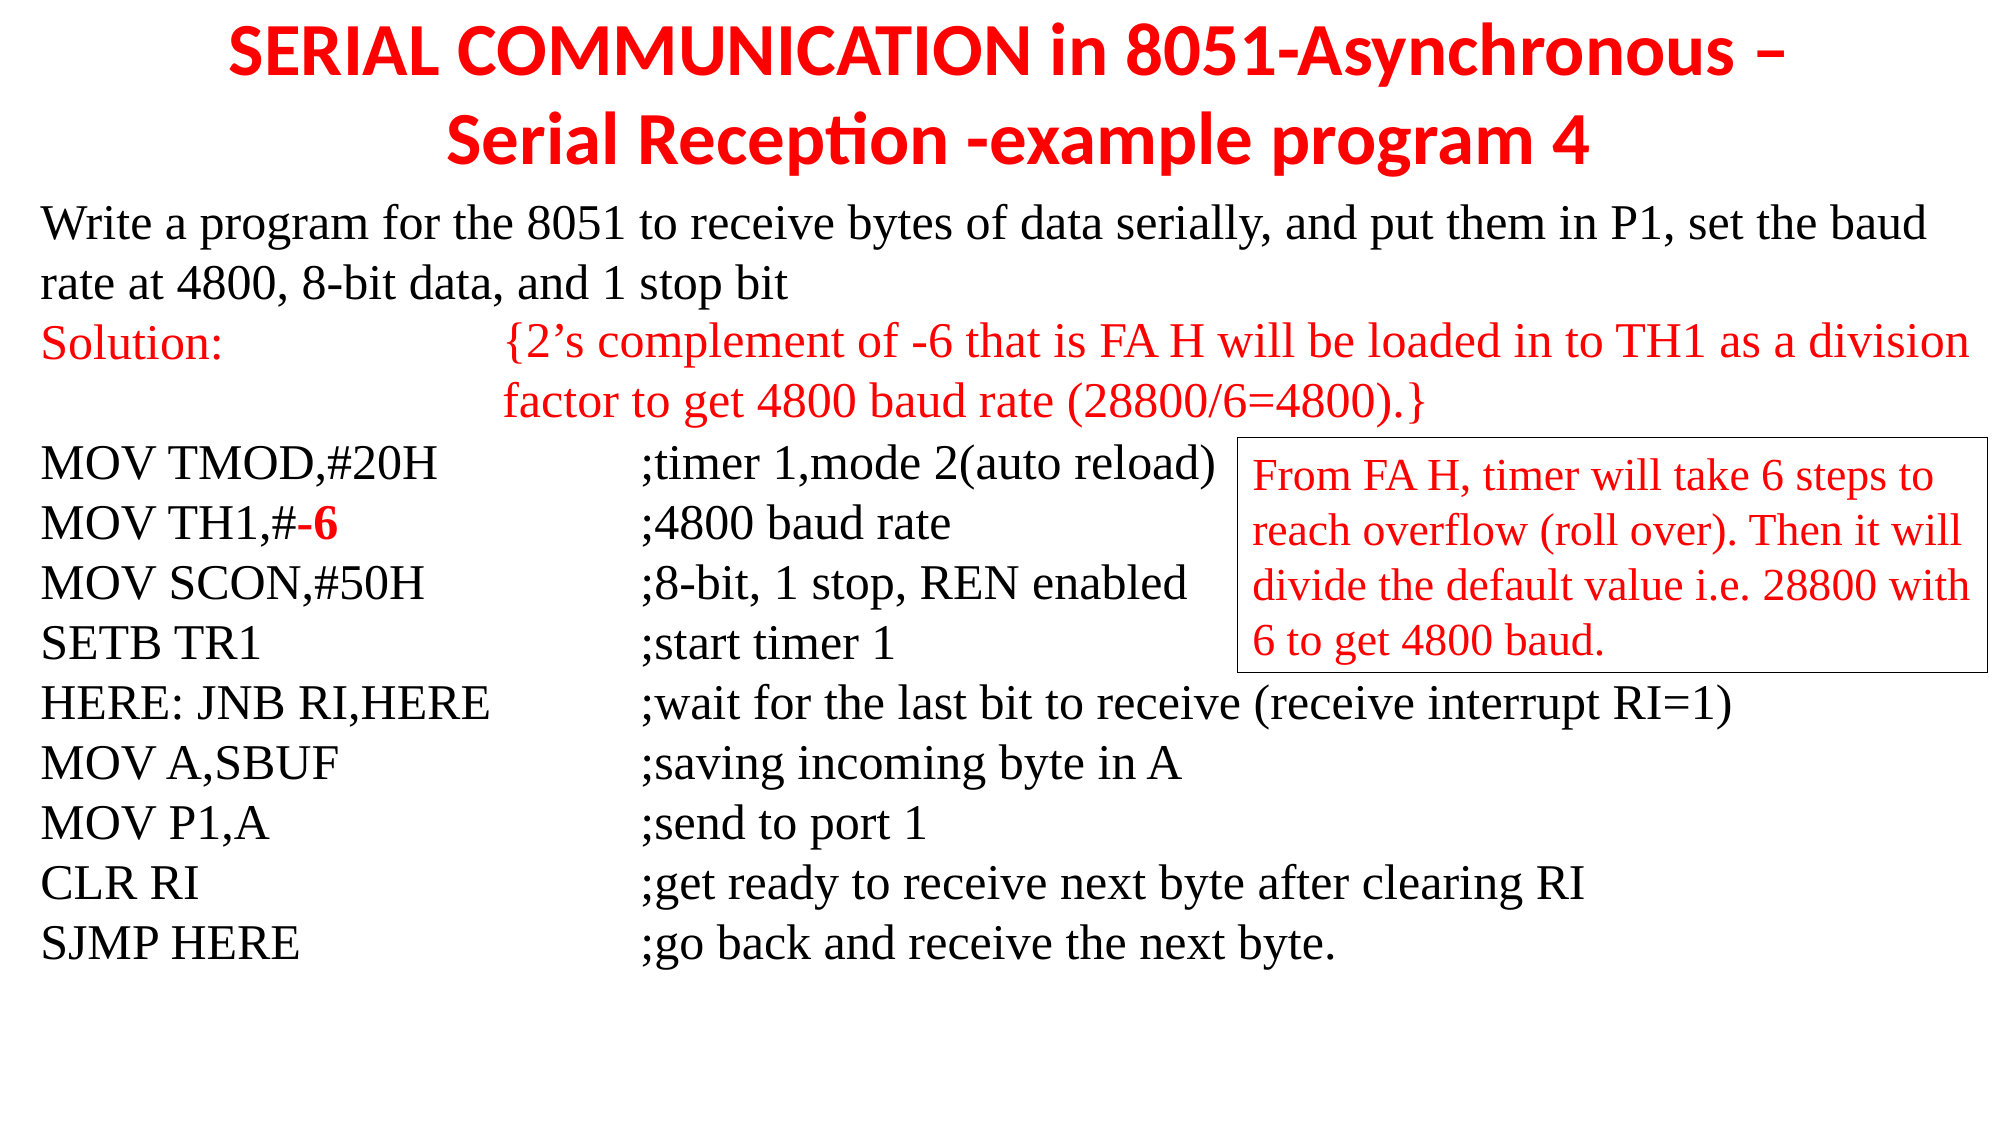

# SERIAL COMMUNICATION in 8051-Asynchronous – Serial Reception -example program 4
Write a program for the 8051 to receive bytes of data serially, and put them in P1, set the baud rate at 4800, 8-bit data, and 1 stop bit
Solution:

MOV TMOD,#20H 		;timer 1,mode 2(auto reload)
MOV TH1,#-6 		;4800 baud rate
MOV SCON,#50H 		;8-bit, 1 stop, REN enabled
SETB TR1 			;start timer 1
HERE: JNB RI,HERE 	;wait for the last bit to receive (receive interrupt RI=1)
MOV A,SBUF 		;saving incoming byte in A
MOV P1,A 			;send to port 1
CLR RI 			;get ready to receive next byte after clearing RI
SJMP HERE 			;go back and receive the next byte.
{2’s complement of -6 that is FA H will be loaded in to TH1 as a division factor to get 4800 baud rate (28800/6=4800).}
From FA H, timer will take 6 steps to reach overflow (roll over). Then it will divide the default value i.e. 28800 with 6 to get 4800 baud.